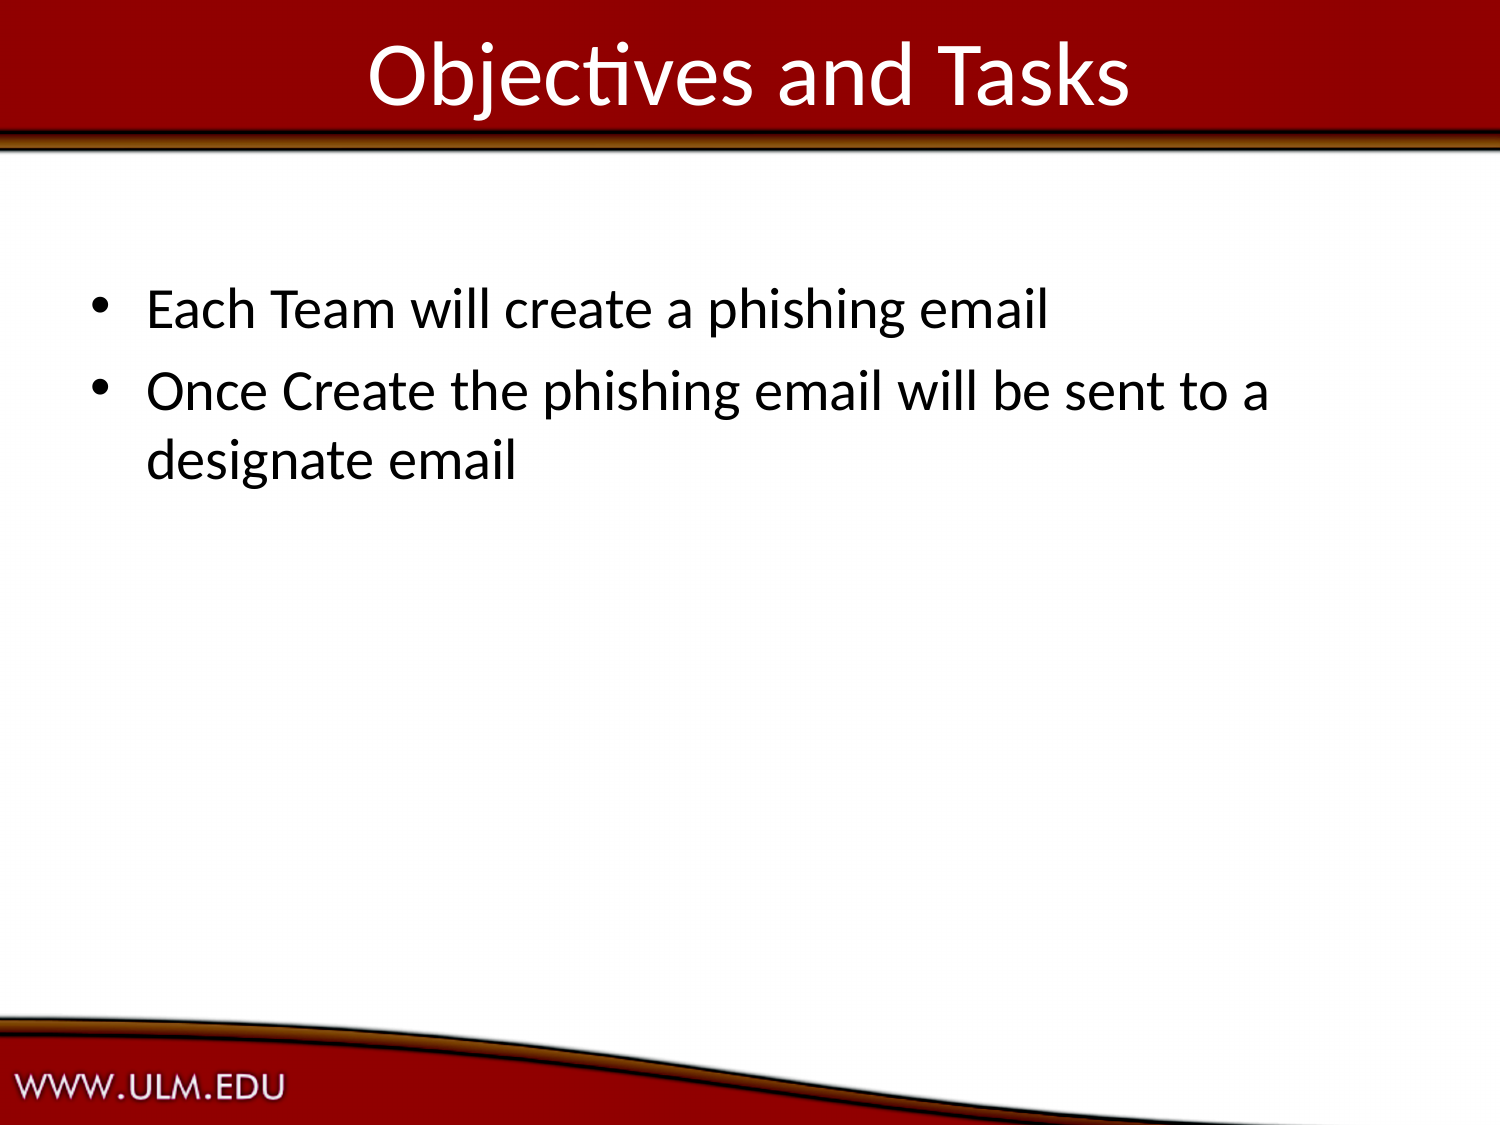

# Objectives and Tasks
Each Team will create a phishing email
Once Create the phishing email will be sent to a designate email